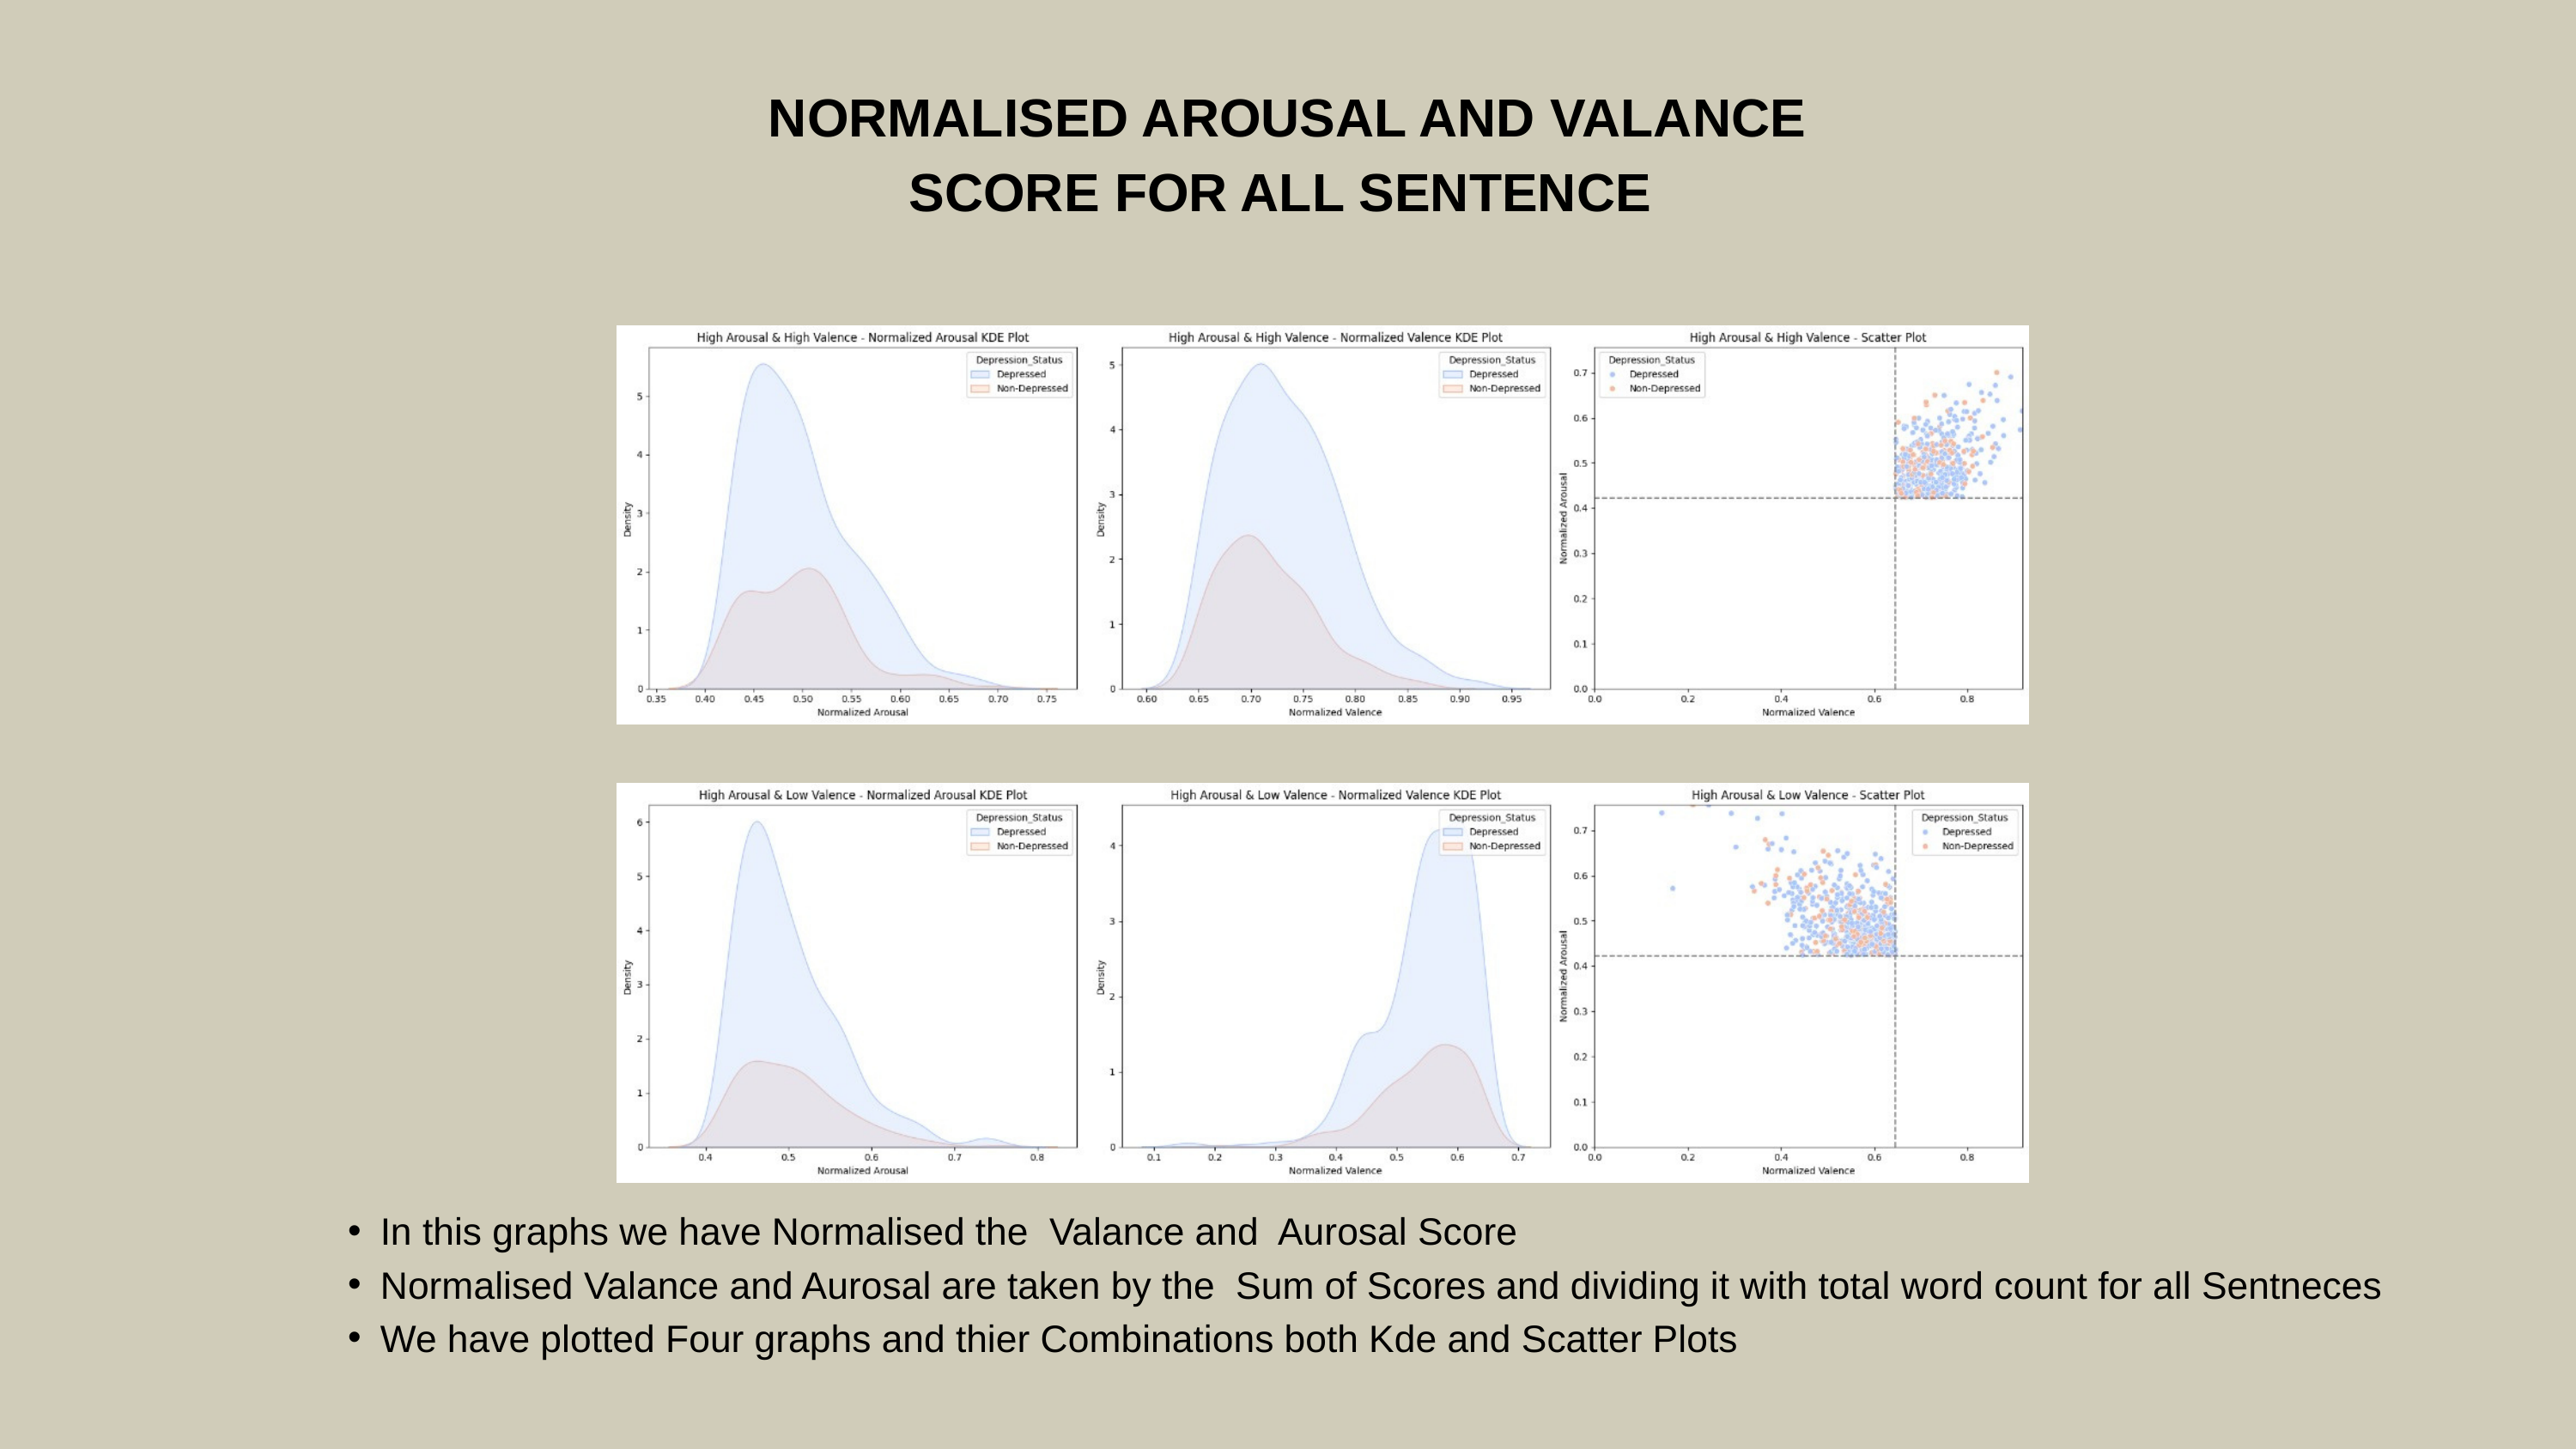

NORMALISED AROUSAL AND VALANCE SCORE FOR ALL SENTENCE

In this graphs we have Normalised the  Valance and  Aurosal Score
Normalised Valance and Aurosal are taken by the  Sum of Scores and dividing it with total word count for all Sentneces
We have plotted Four graphs and thier Combinations both Kde and Scatter Plots